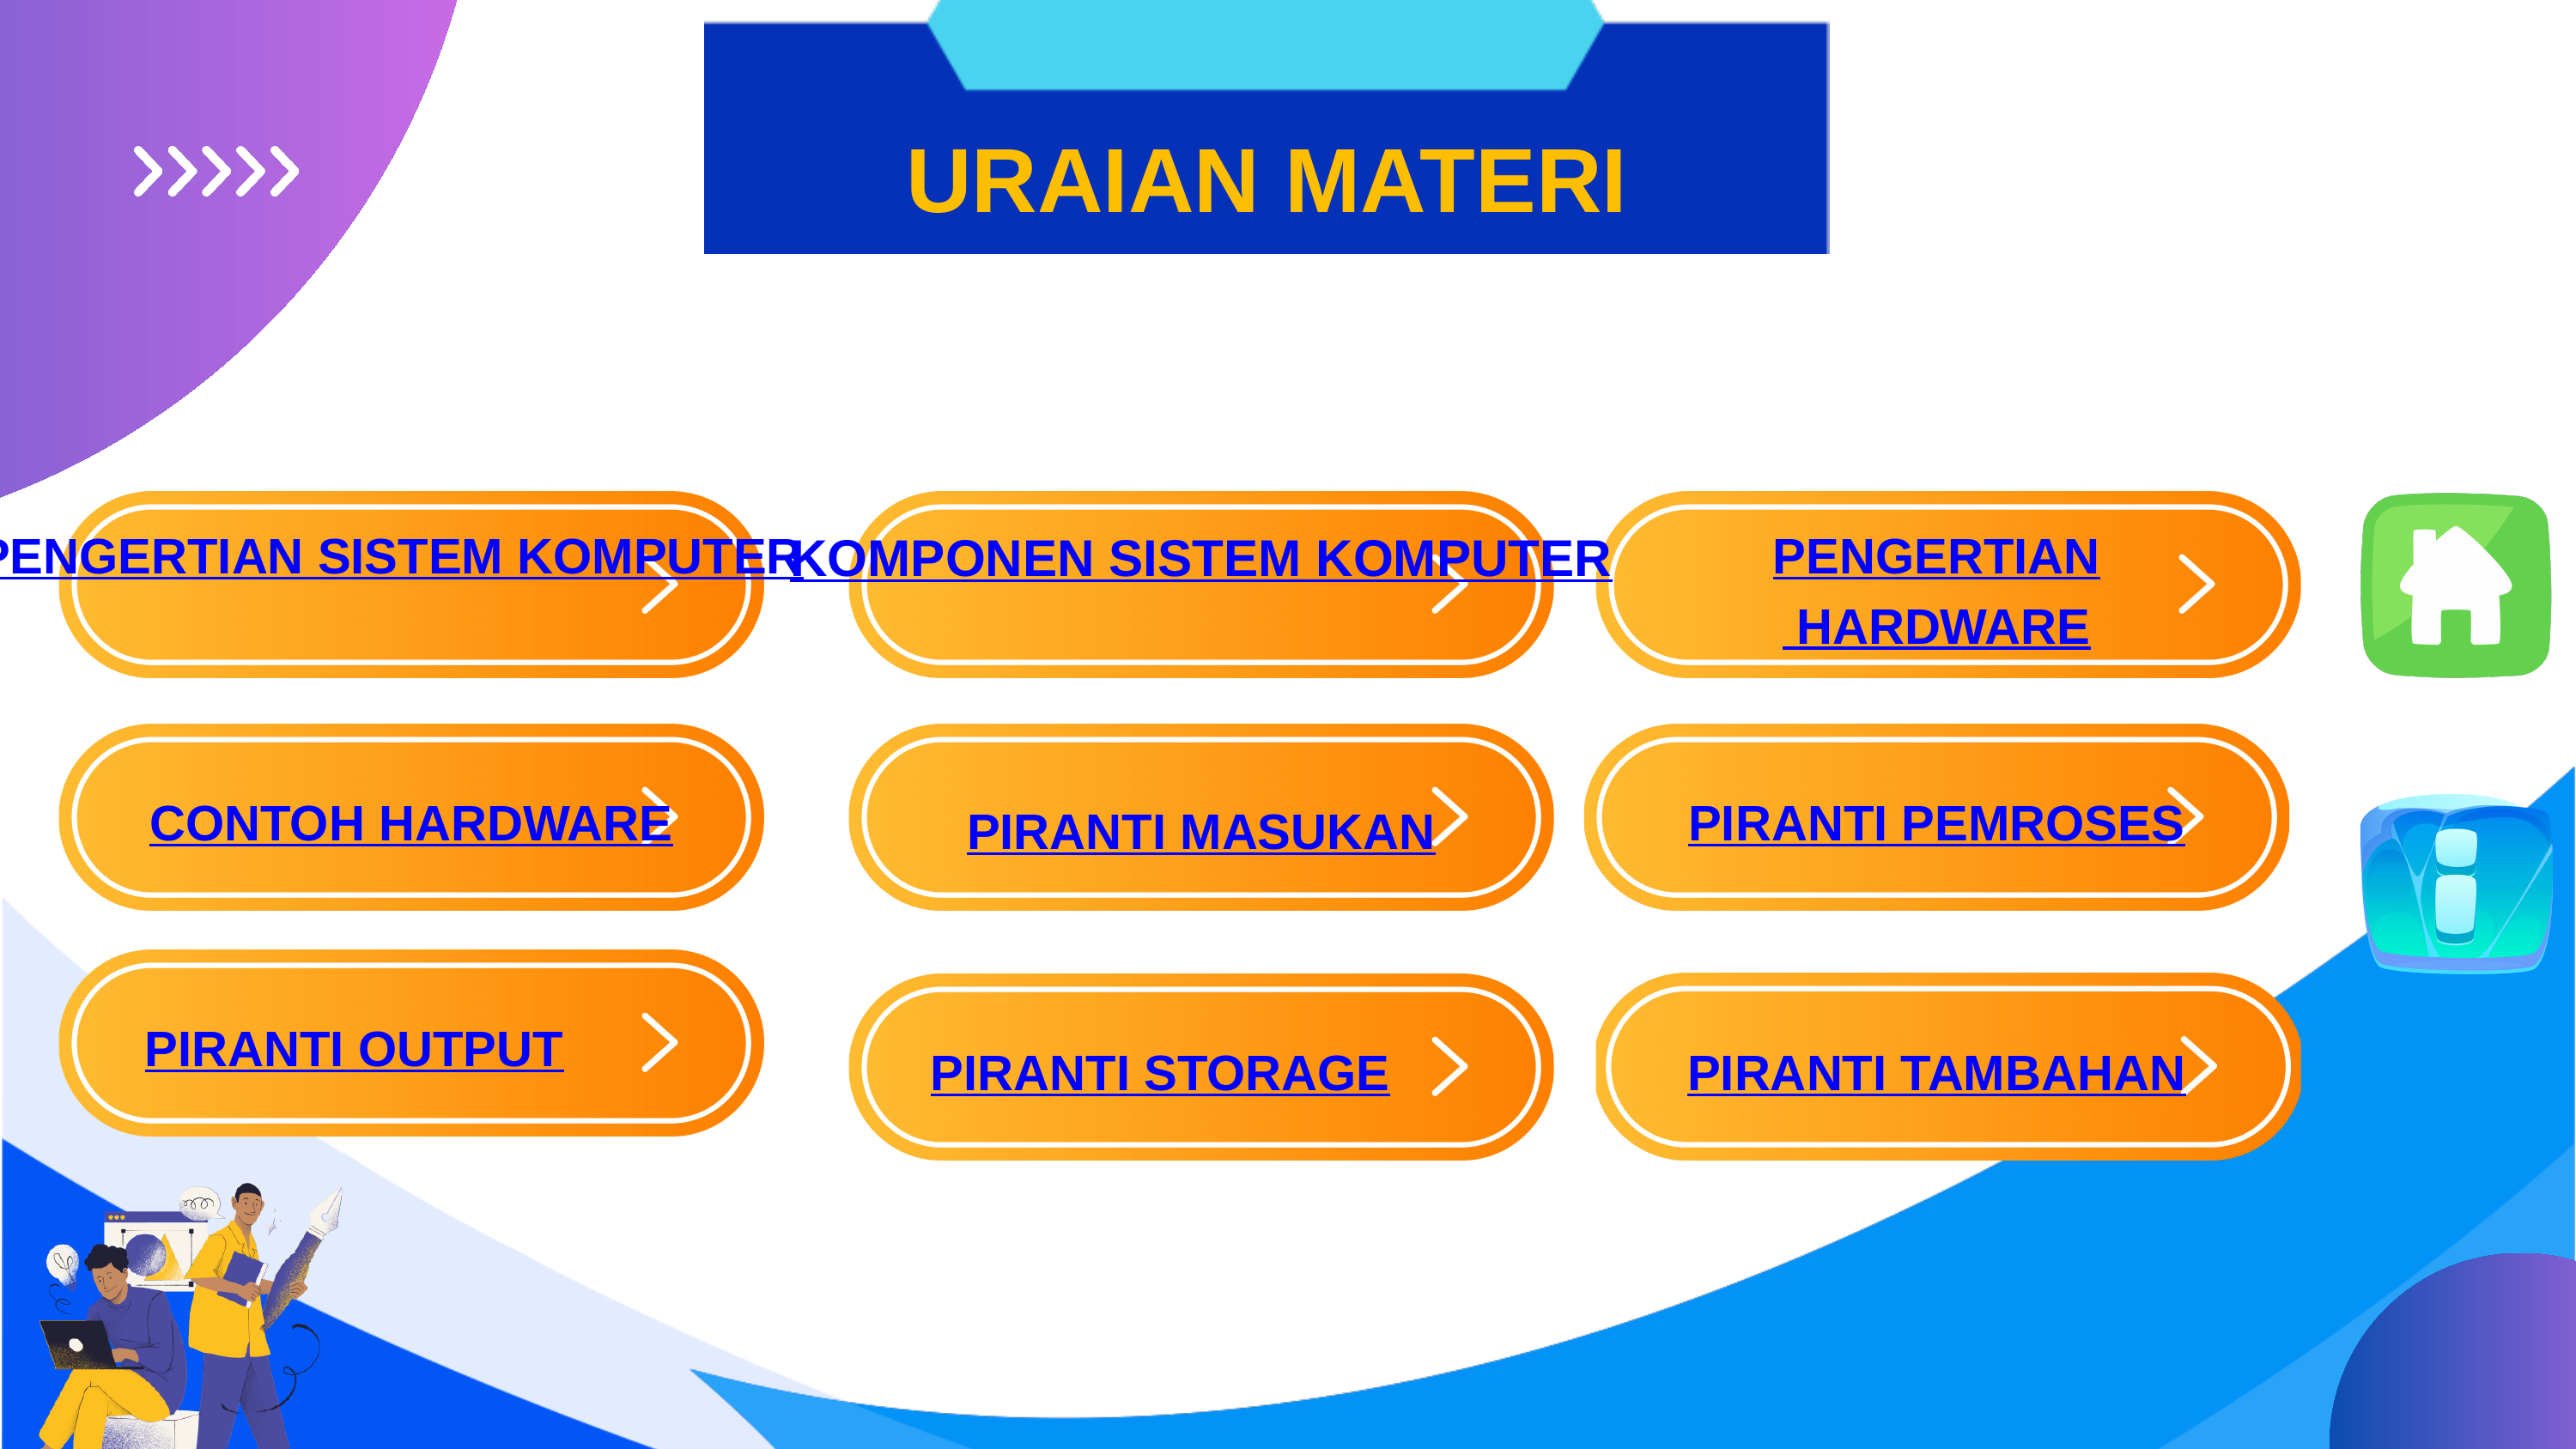

URAIAN MATERI

PENGERTIAN SISTEM KOMPUTER
KOMPONEN SISTEM KOMPUTER
PENGERTIAN
 HARDWARE

CONTOH HARDWARE
PIRANTI PEMROSES
PIRANTI MASUKAN

PIRANTI OUTPUT
PIRANTI STORAGE
PIRANTI TAMBAHAN